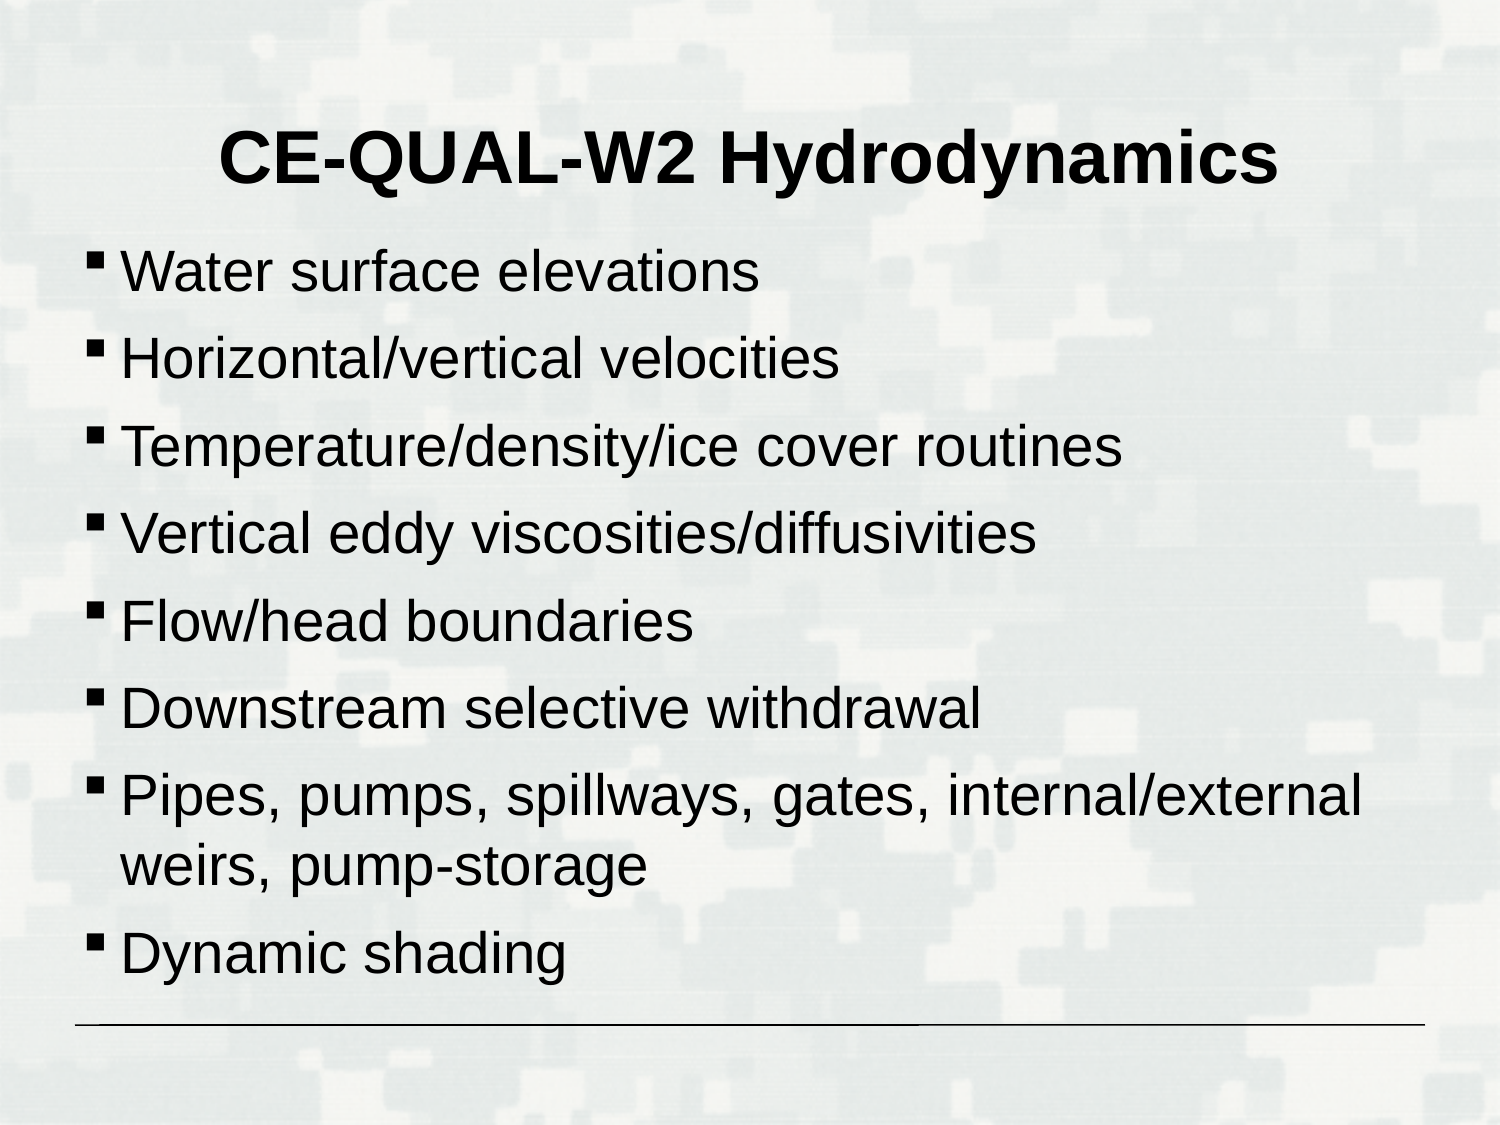

# CE-QUAL-W2 Hydrodynamics
Water surface elevations
Horizontal/vertical velocities
Temperature/density/ice cover routines
Vertical eddy viscosities/diffusivities
Flow/head boundaries
Downstream selective withdrawal
Pipes, pumps, spillways, gates, internal/external weirs, pump-storage
Dynamic shading